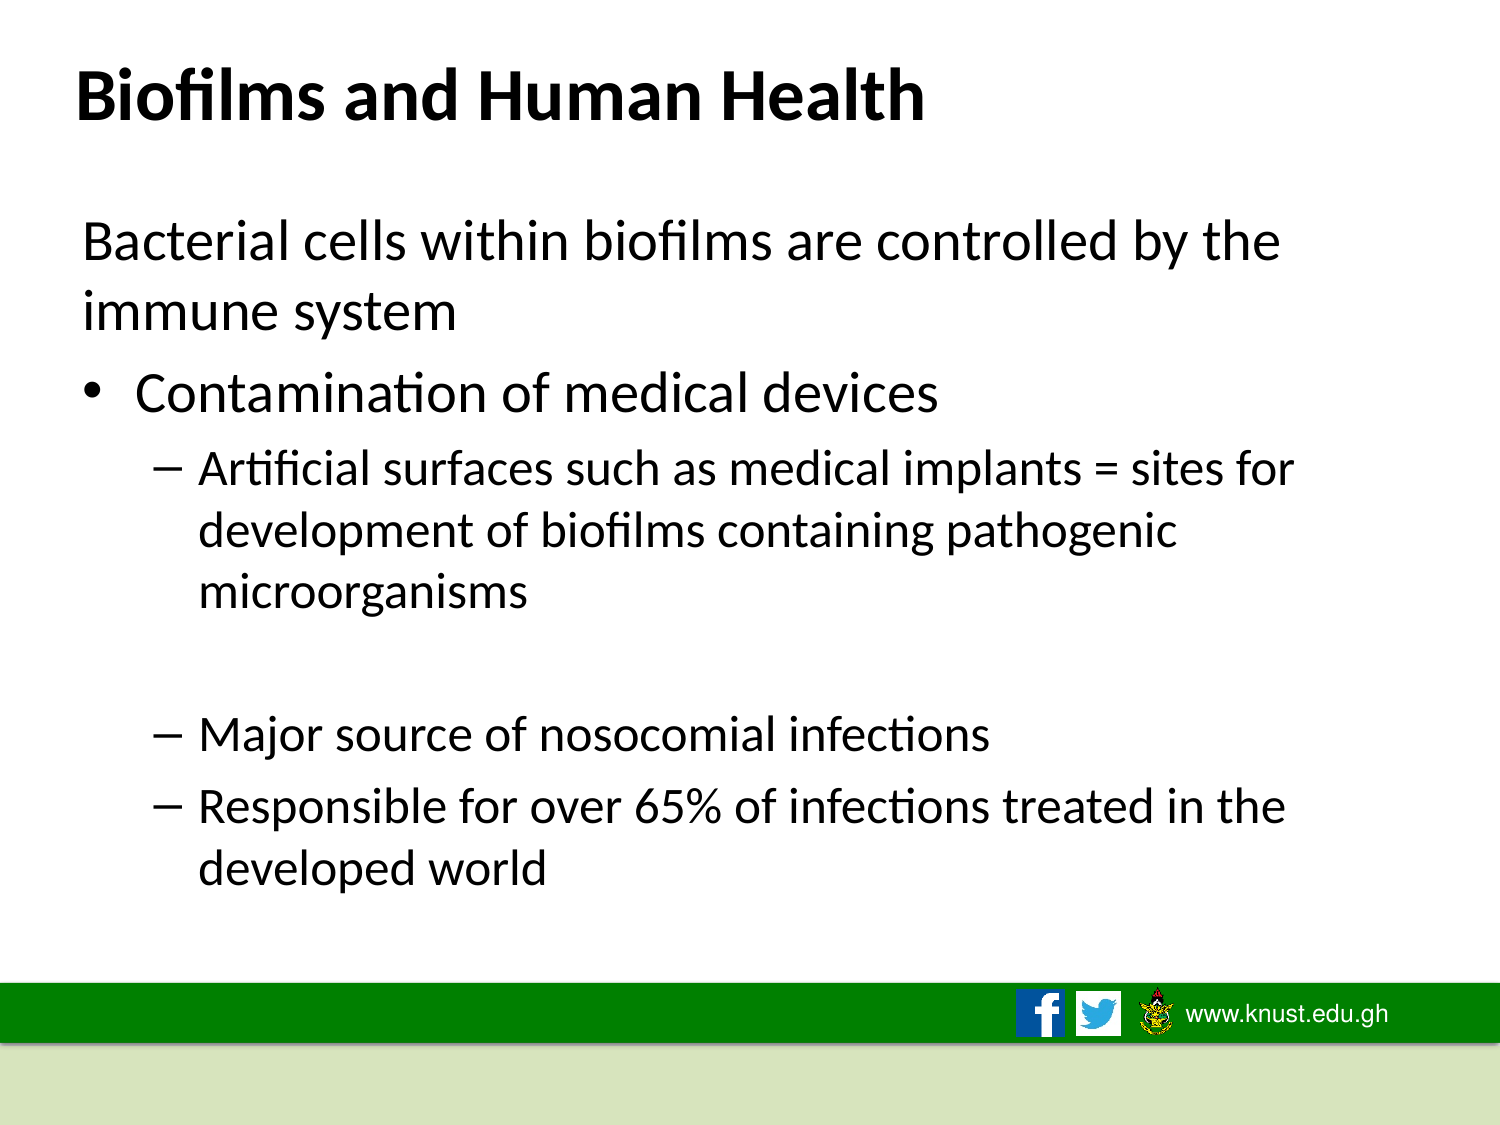

# Biofilms and Human Health
Bacterial cells within biofilms are controlled by the immune system
Contamination of medical devices
Artificial surfaces such as medical implants = sites for development of biofilms containing pathogenic microorganisms

Major source of nosocomial infections
Responsible for over 65% of infections treated in the developed world

2019/2020